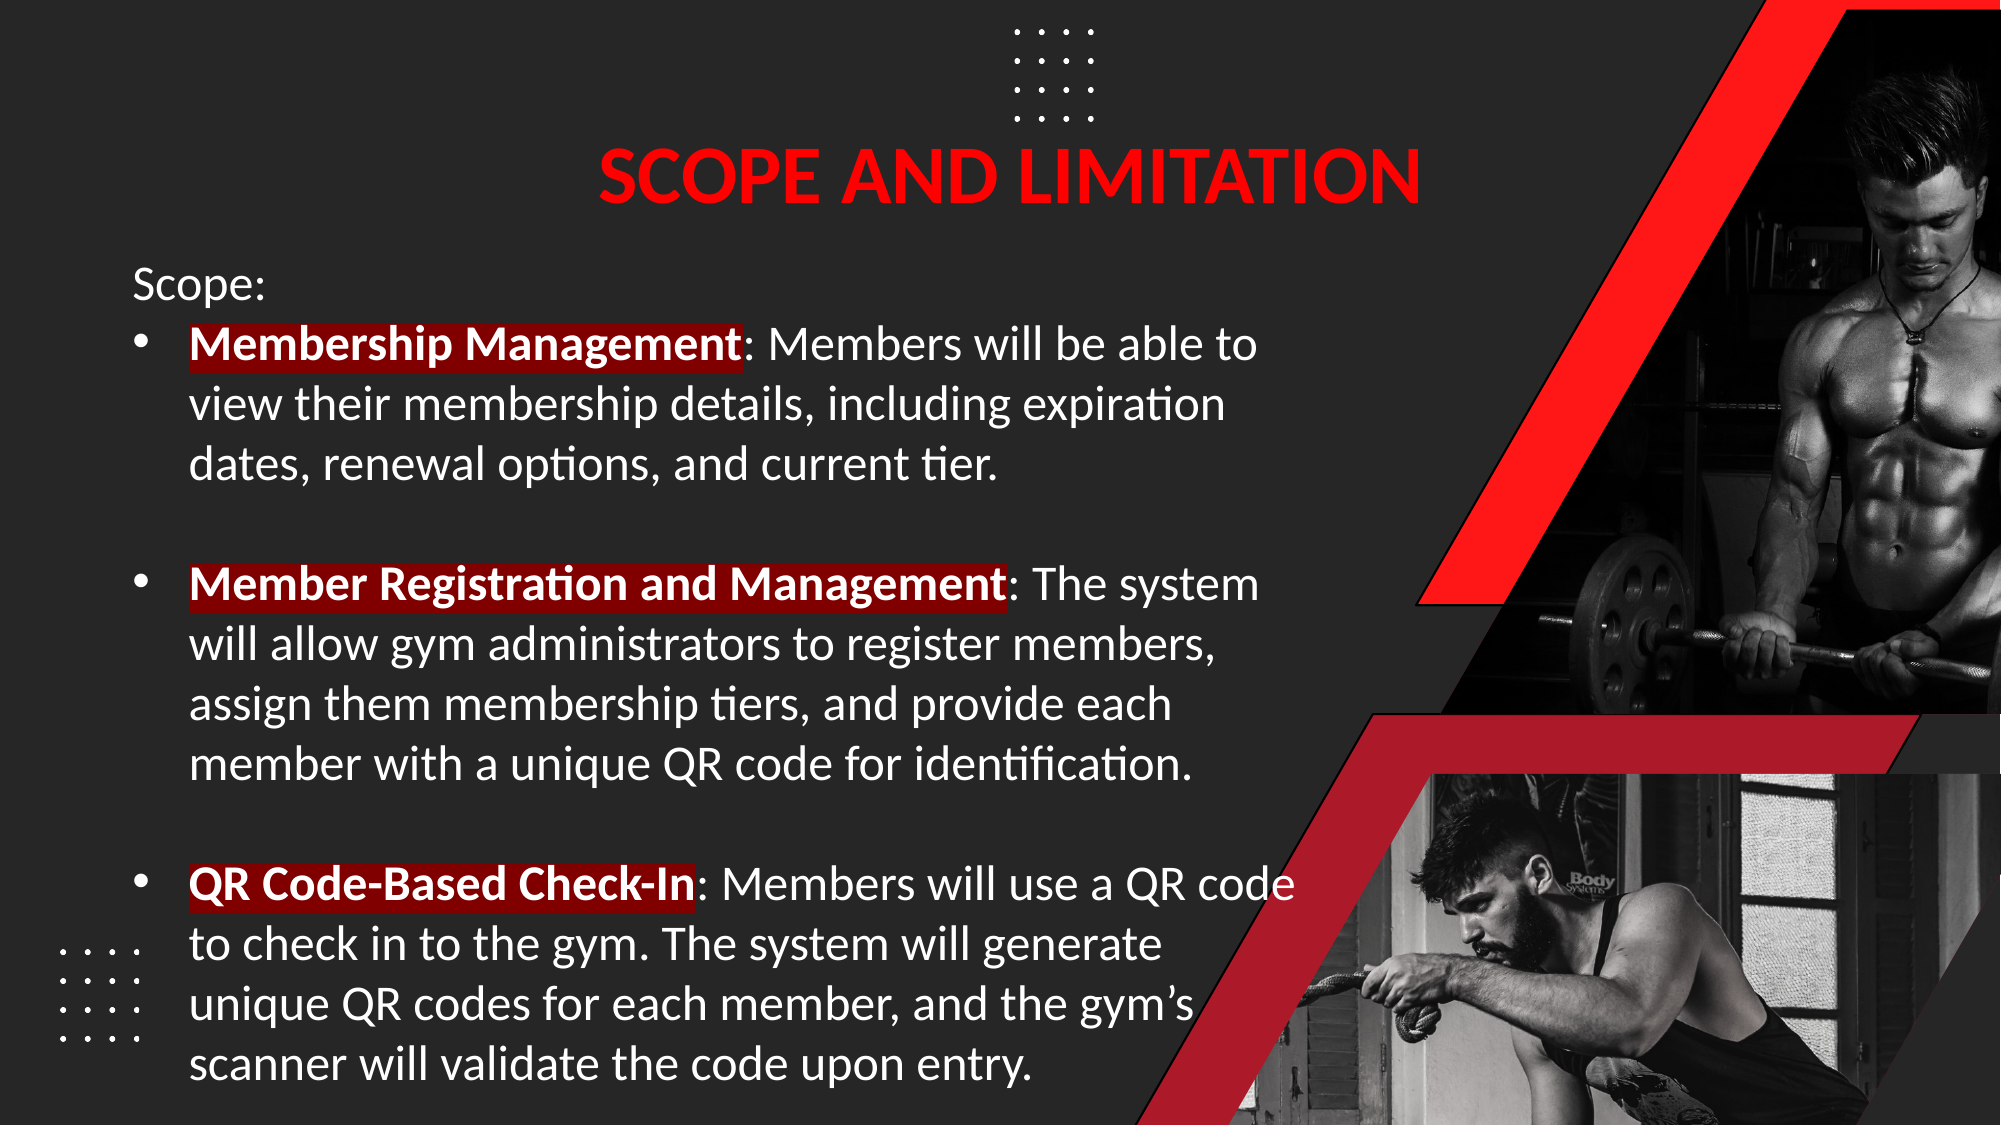

SCOPE AND LIMITATION
Scope:
Membership Management: Members will be able to view their membership details, including expiration dates, renewal options, and current tier.

Member Registration and Management: The system will allow gym administrators to register members, assign them membership tiers, and provide each member with a unique QR code for identification.

QR Code-Based Check-In: Members will use a QR code to check in to the gym. The system will generate unique QR codes for each member, and the gym’s scanner will validate the code upon entry.